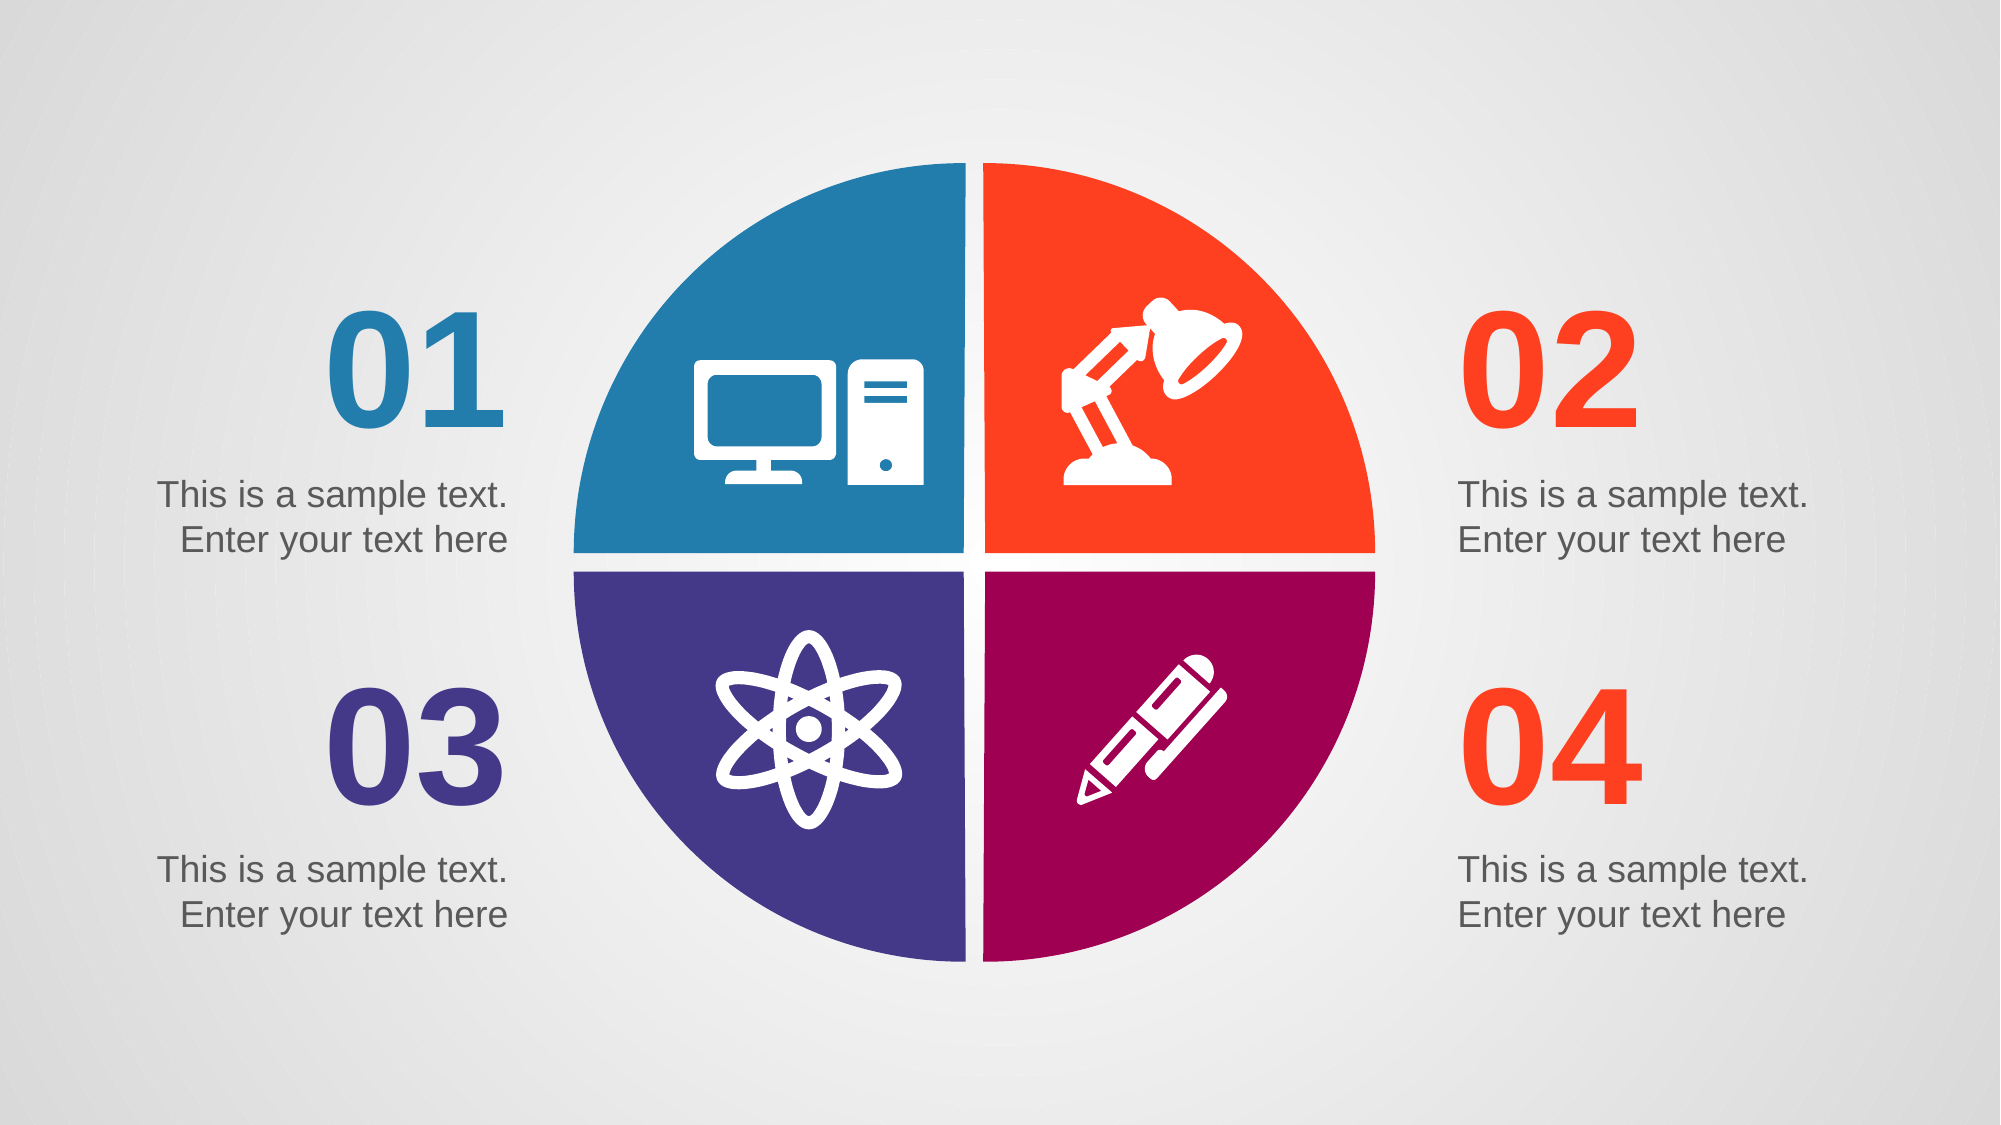

01
02

This is a sample text. Enter your text here
This is a sample text. Enter your text here
03

04

This is a sample text. Enter your text here
This is a sample text. Enter your text here